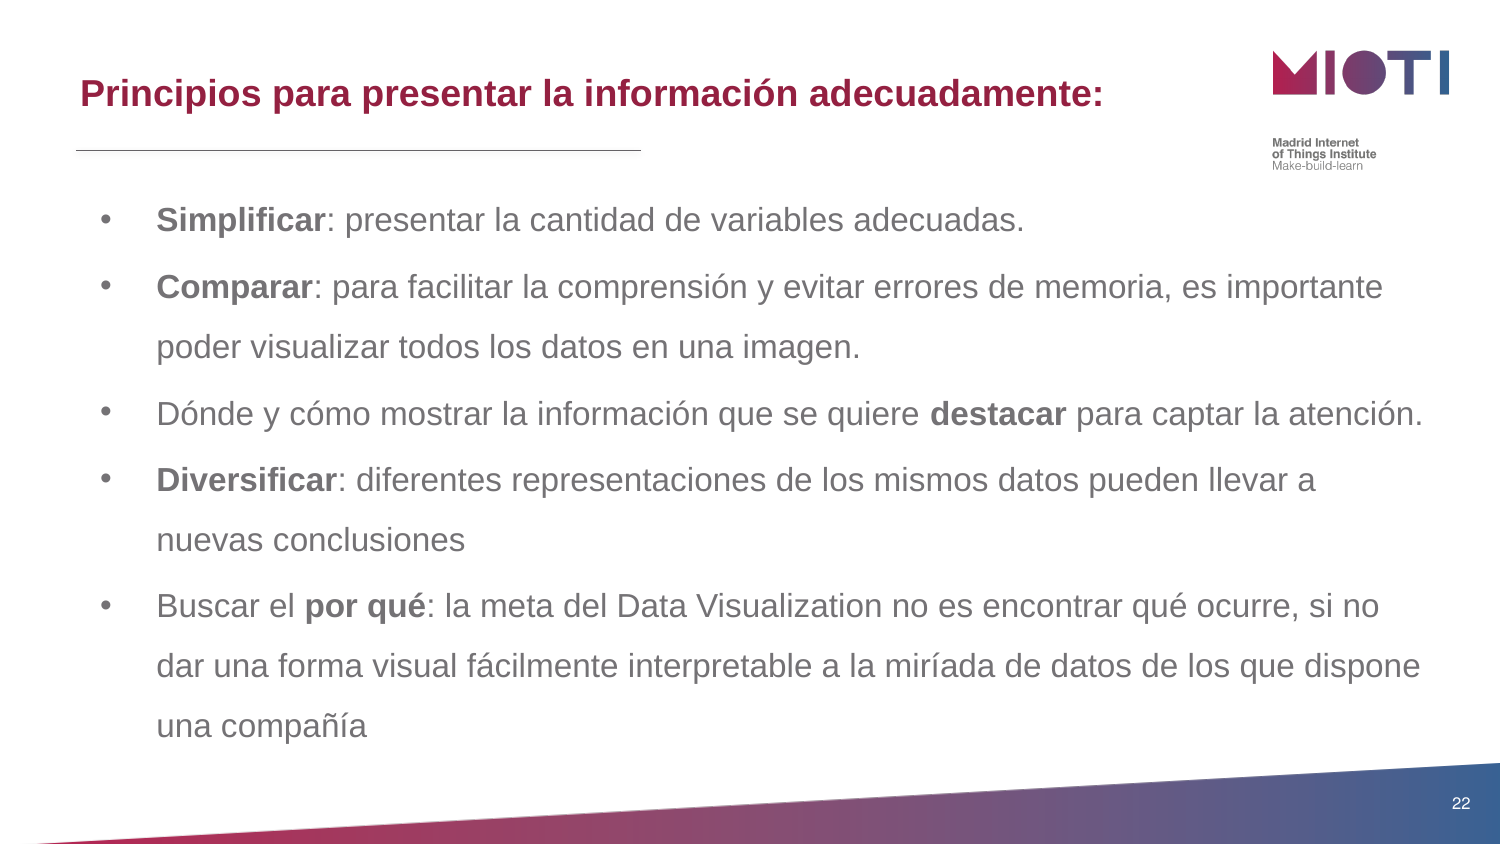

# Principios para presentar la información adecuadamente:
Simplificar: presentar la cantidad de variables adecuadas.
Comparar: para facilitar la comprensión y evitar errores de memoria, es importante poder visualizar todos los datos en una imagen.
Dónde y cómo mostrar la información que se quiere destacar para captar la atención.
Diversificar: diferentes representaciones de los mismos datos pueden llevar a nuevas conclusiones
Buscar el por qué: la meta del Data Visualization no es encontrar qué ocurre, si no dar una forma visual fácilmente interpretable a la miríada de datos de los que dispone una compañía

22